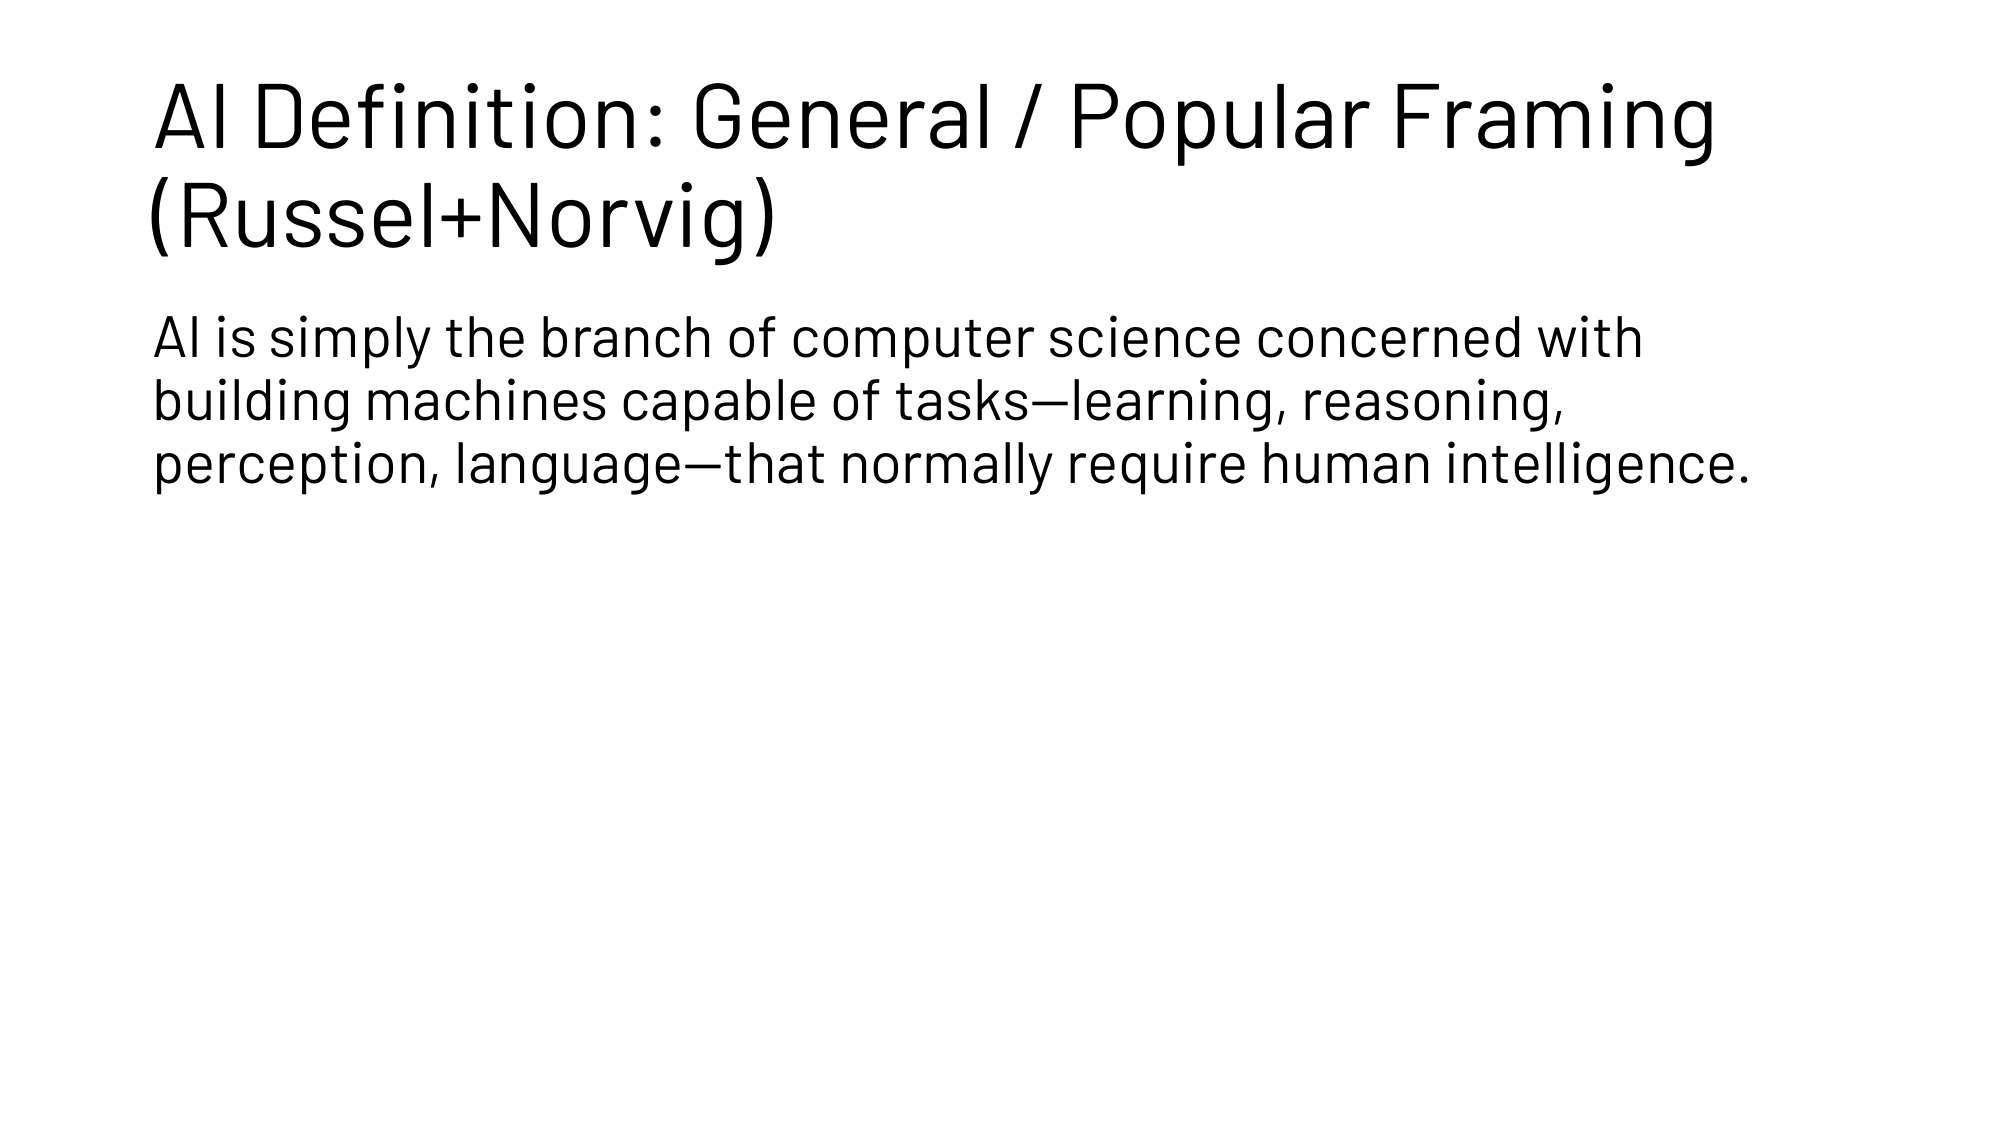

# AI Definition: General / Popular Framing (Russel+Norvig)
AI is simply the branch of computer science concerned with building machines capable of tasks—learning, reasoning, perception, language—that normally require human intelligence.